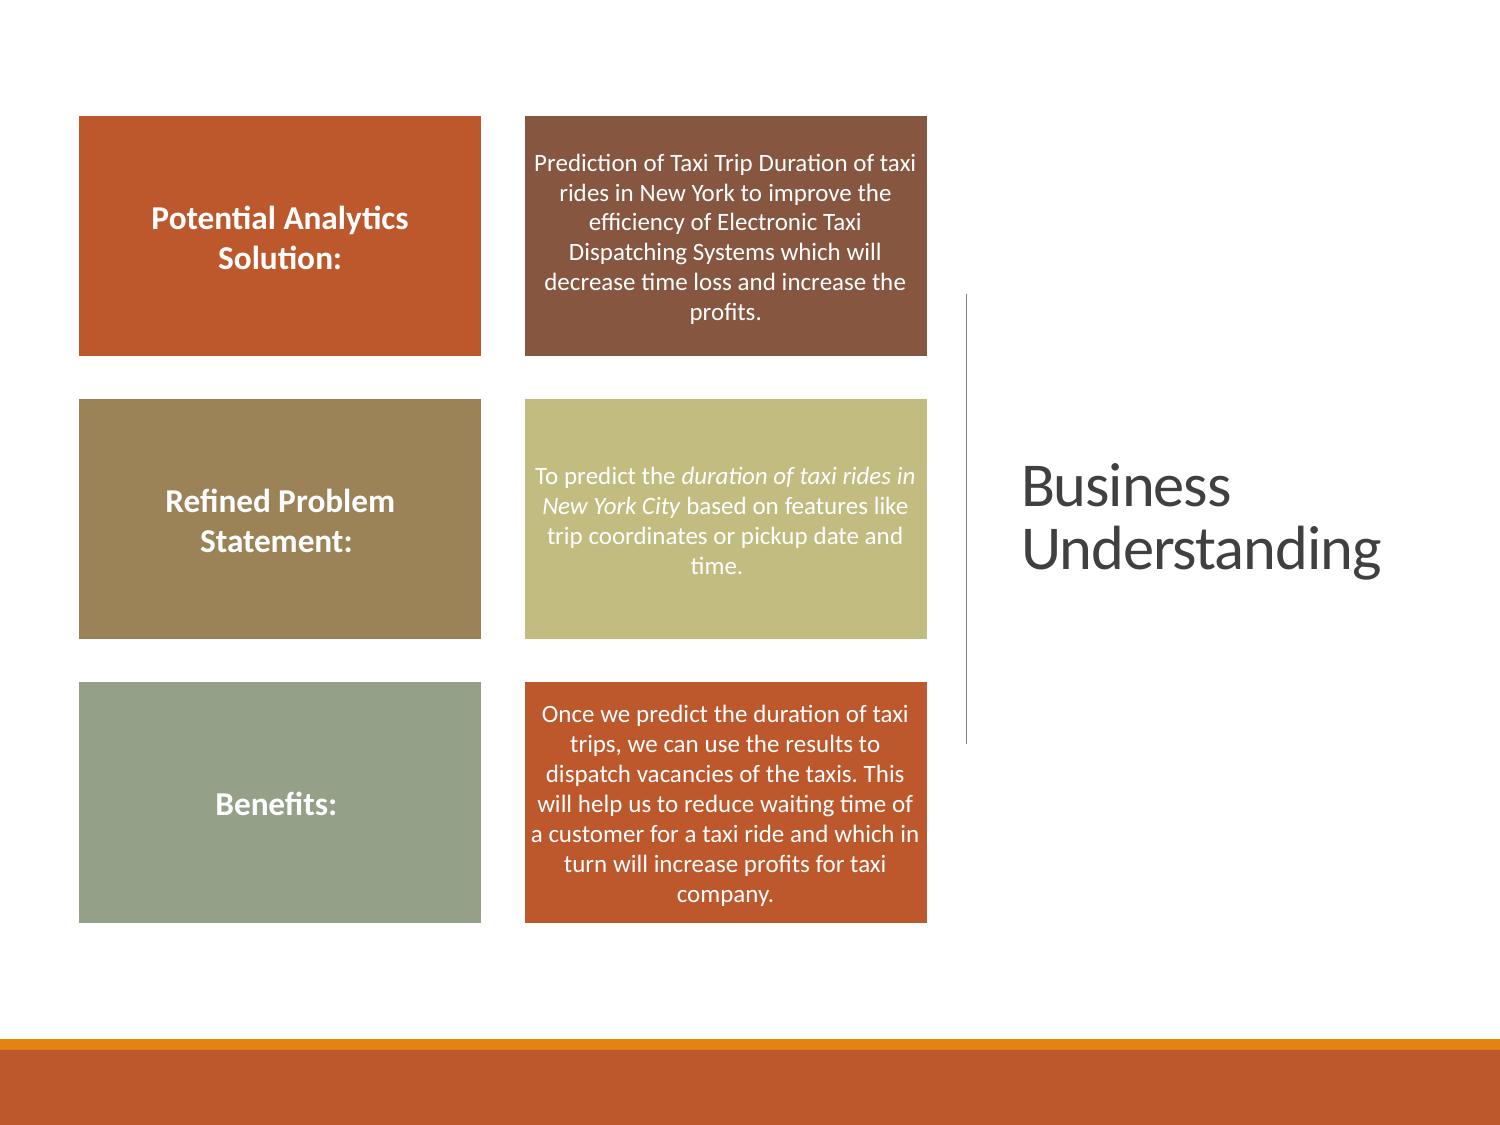

# Business Understanding
Potential Analytics Solution:
Prediction of Taxi Trip Duration of taxi rides in New York to improve the efficiency of Electronic Taxi Dispatching Systems which will decrease time loss and increase the profits.
Refined Problem Statement:
To predict the duration of taxi rides in New York City based on features like trip coordinates or pickup date and time.
Benefits:
Once we predict the duration of taxi trips, we can use the results to dispatch vacancies of the taxis. This will help us to reduce waiting time of a customer for a taxi ride and which in turn will increase profits for taxi company.